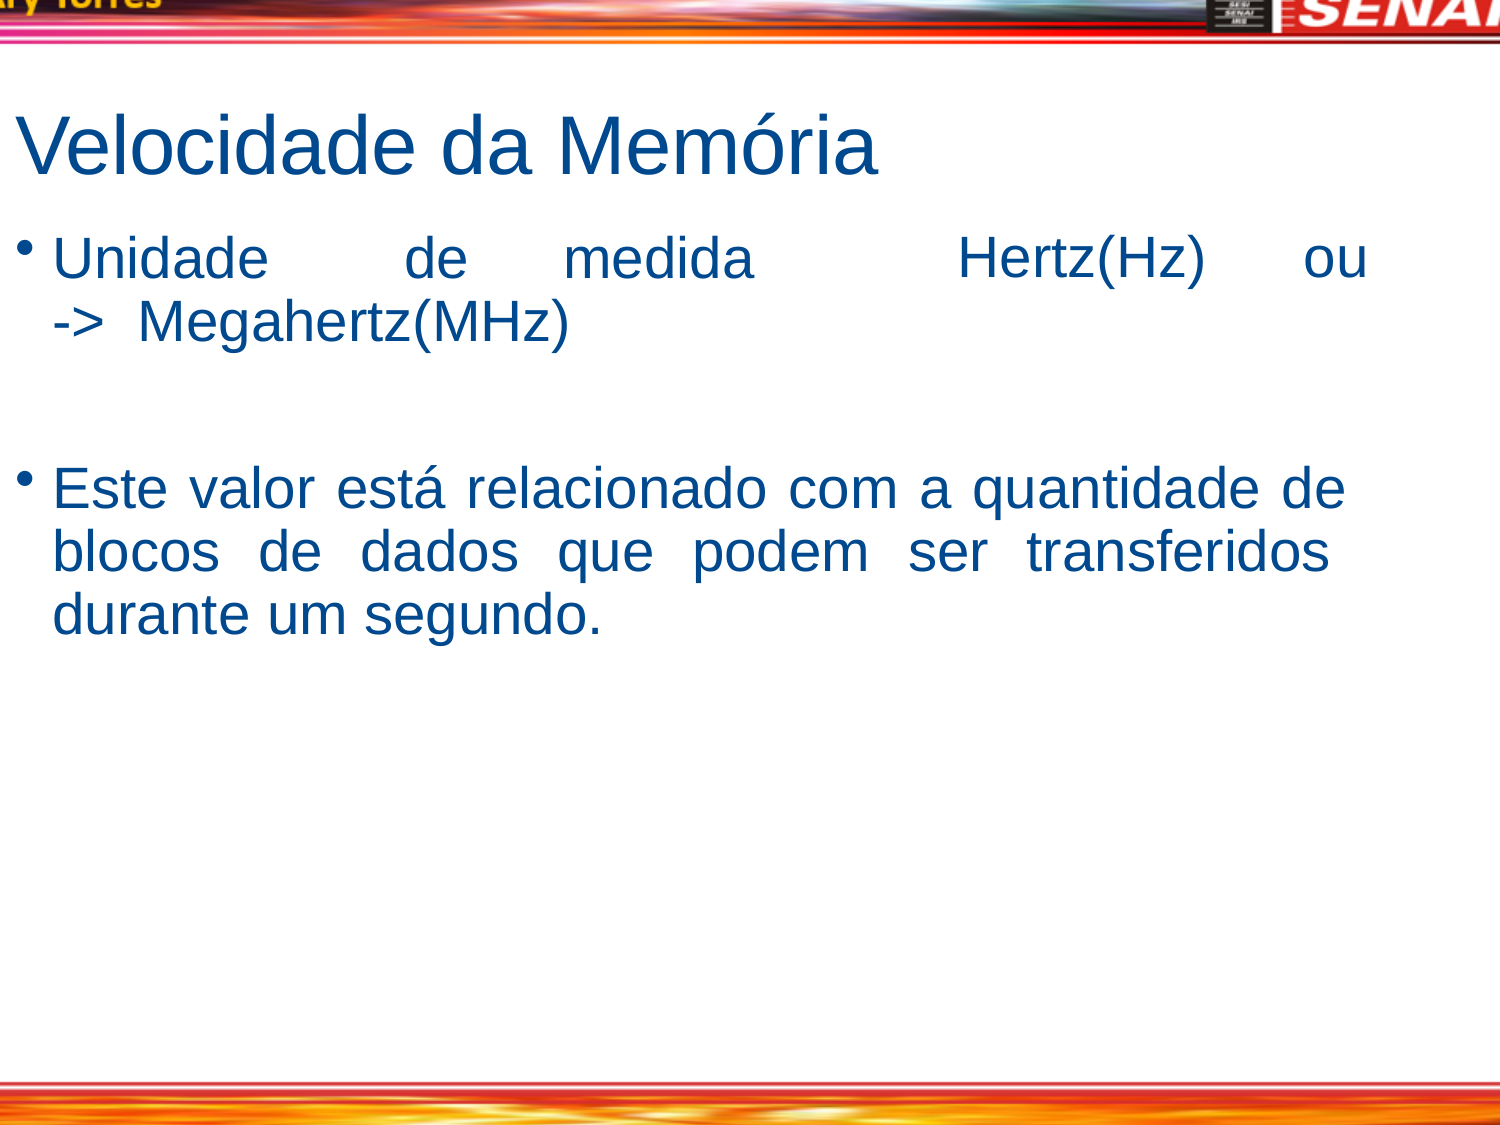

# Velocidade da Memória
Unidade	de	medida	->  Megahertz(MHz)
Hertz(Hz)	ou
Este valor está relacionado com a quantidade de  blocos de dados que podem ser transferidos  durante um segundo.